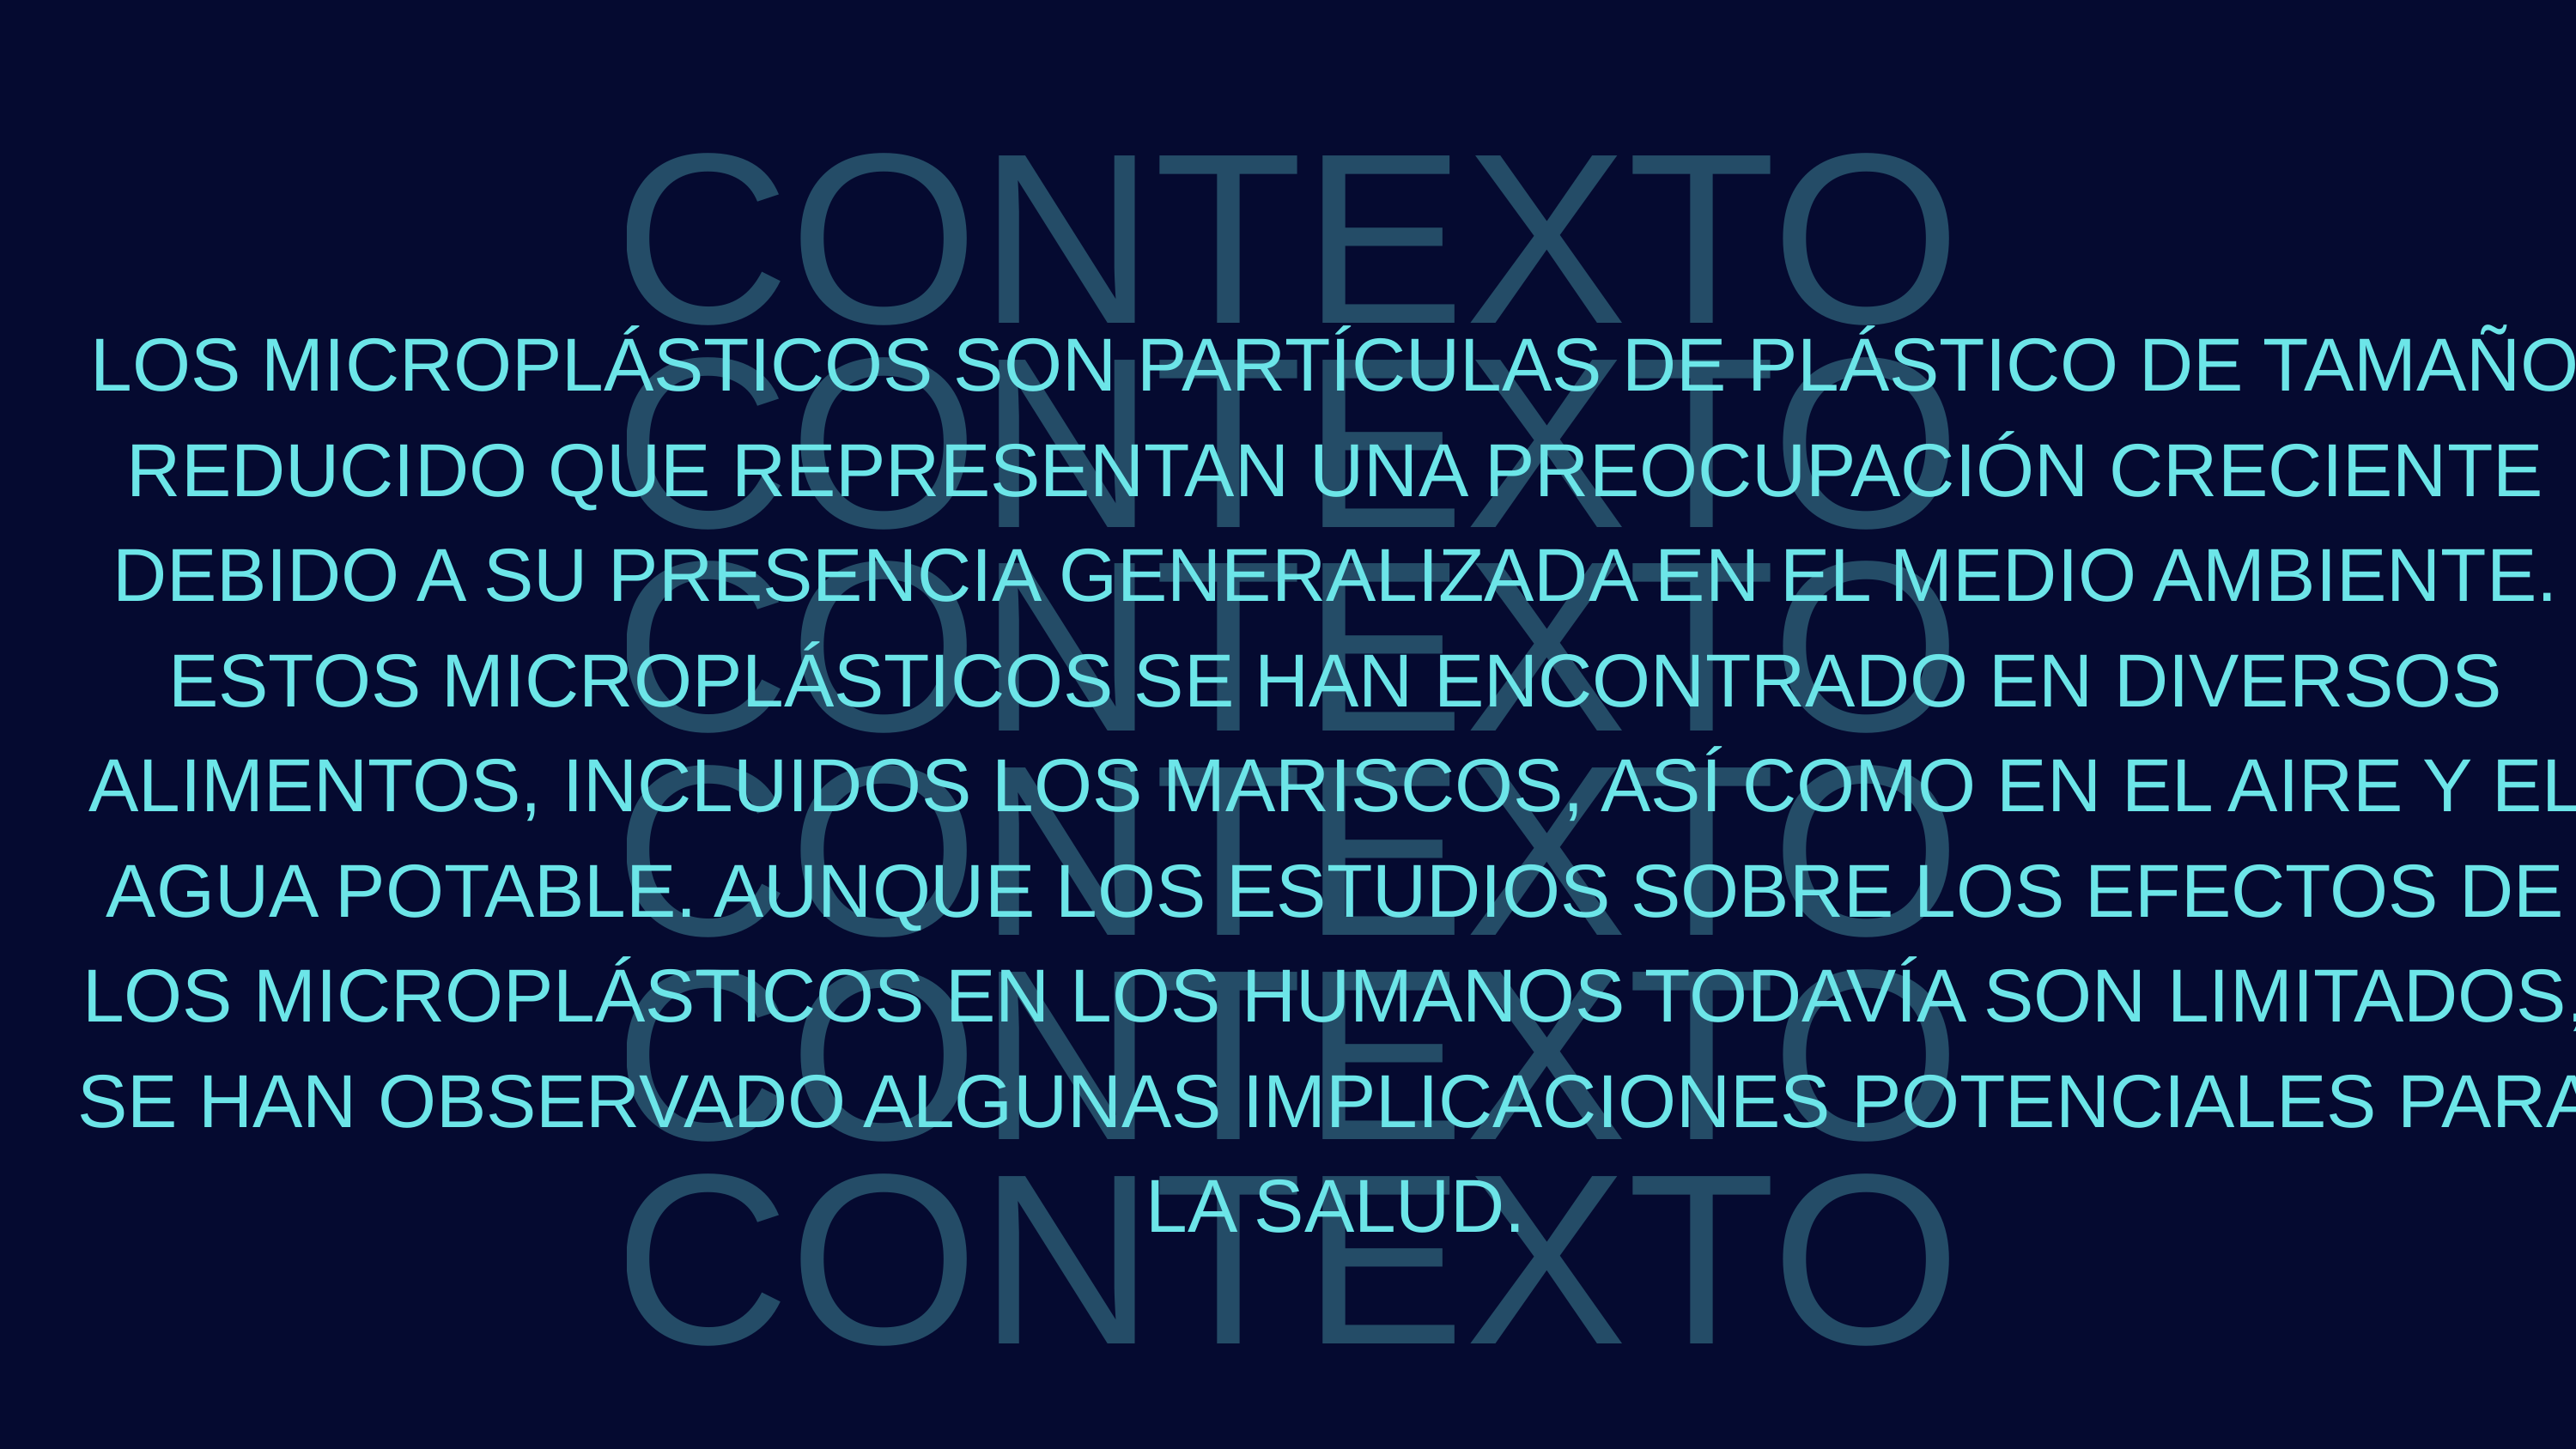

CONTEXTO
CONTEXTO
LOS MICROPLÁSTICOS SON PARTÍCULAS DE PLÁSTICO DE TAMAÑO REDUCIDO QUE REPRESENTAN UNA PREOCUPACIÓN CRECIENTE DEBIDO A SU PRESENCIA GENERALIZADA EN EL MEDIO AMBIENTE. ESTOS MICROPLÁSTICOS SE HAN ENCONTRADO EN DIVERSOS ALIMENTOS, INCLUIDOS LOS MARISCOS, ASÍ COMO EN EL AIRE Y EL AGUA POTABLE. AUNQUE LOS ESTUDIOS SOBRE LOS EFECTOS DE LOS MICROPLÁSTICOS EN LOS HUMANOS TODAVÍA SON LIMITADOS, SE HAN OBSERVADO ALGUNAS IMPLICACIONES POTENCIALES PARA LA SALUD.
CONTEXTO
CONTEXTO
CONTEXTO
CONTEXTO